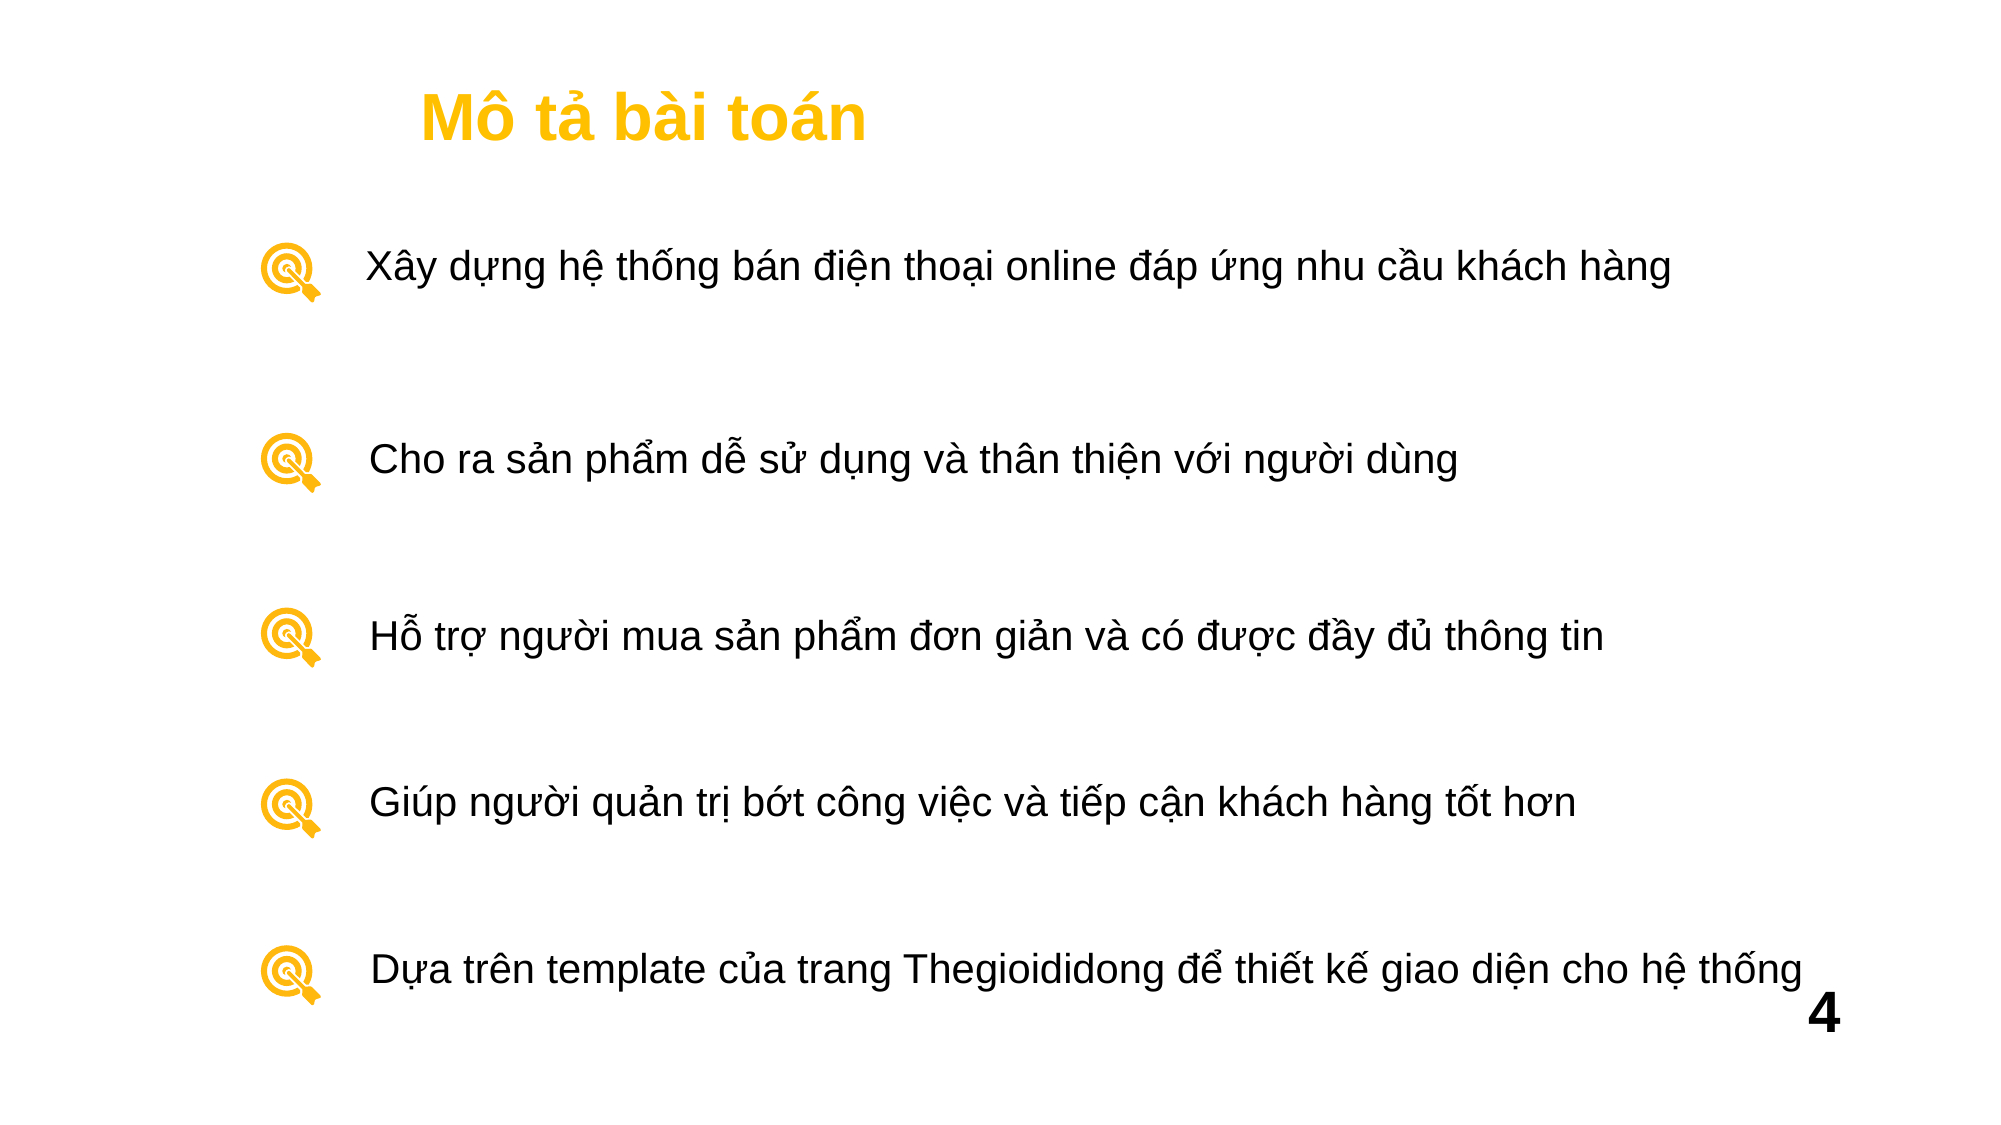

1
Mô tả bài toán
Xây dựng hệ thống bán điện thoại online đáp ứng nhu cầu khách hàng

Cho ra sản phẩm dễ sử dụng và thân thiện với người dùng

Hỗ trợ người mua sản phẩm đơn giản và có được đầy đủ thông tin

Giúp người quản trị bớt công việc và tiếp cận khách hàng tốt hơn

Dựa trên template của trang Thegioididong để thiết kế giao diện cho hệ thống

4